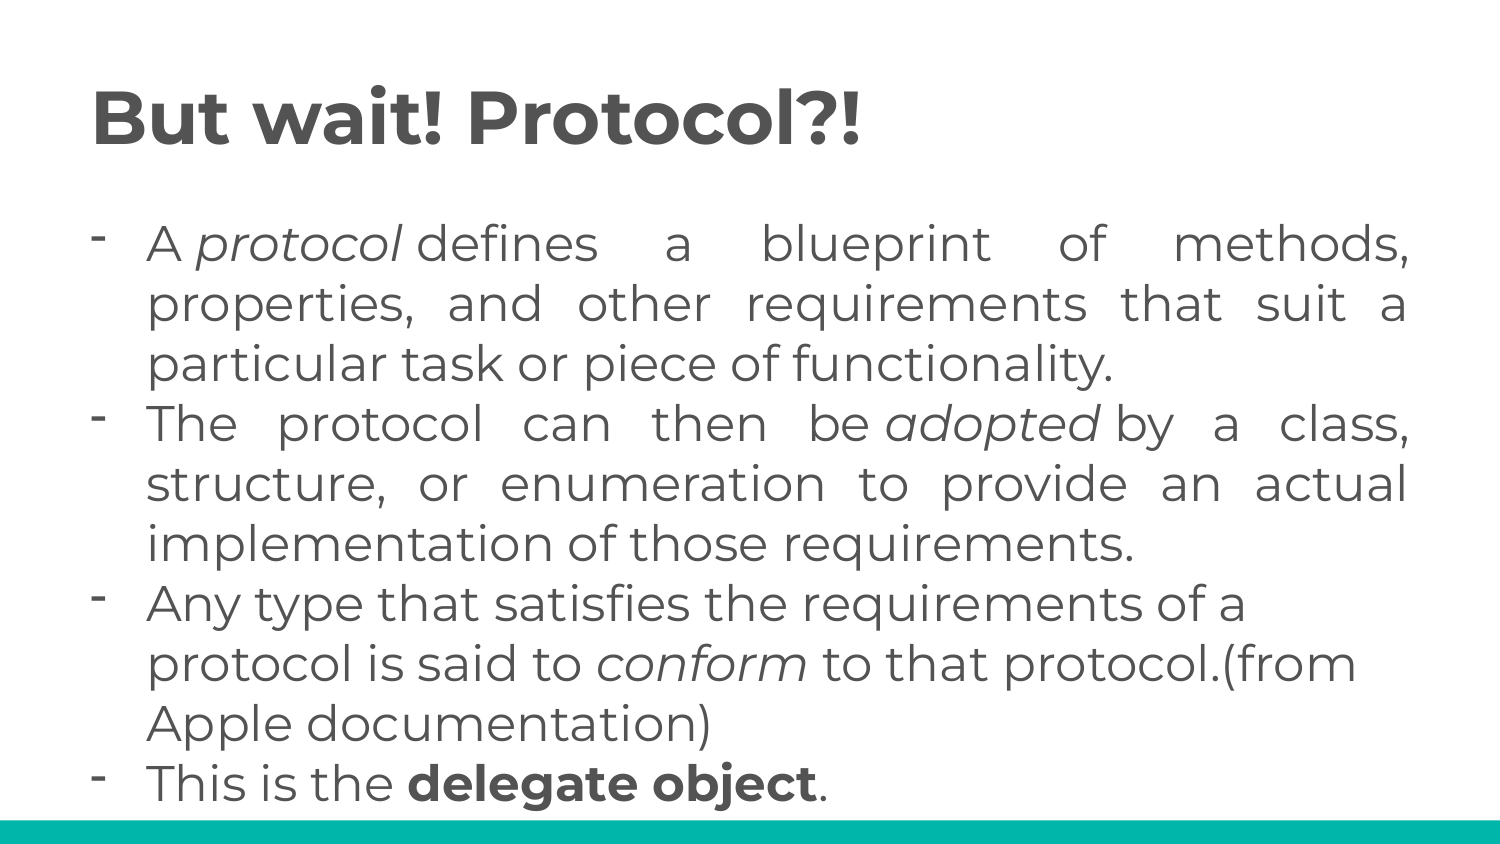

# But wait! Protocol?!
A protocol defines a blueprint of methods, properties, and other requirements that suit a particular task or piece of functionality.
The protocol can then be adopted by a class, structure, or enumeration to provide an actual implementation of those requirements.
Any type that satisfies the requirements of a protocol is said to conform to that protocol.(from Apple documentation)
This is the delegate object.